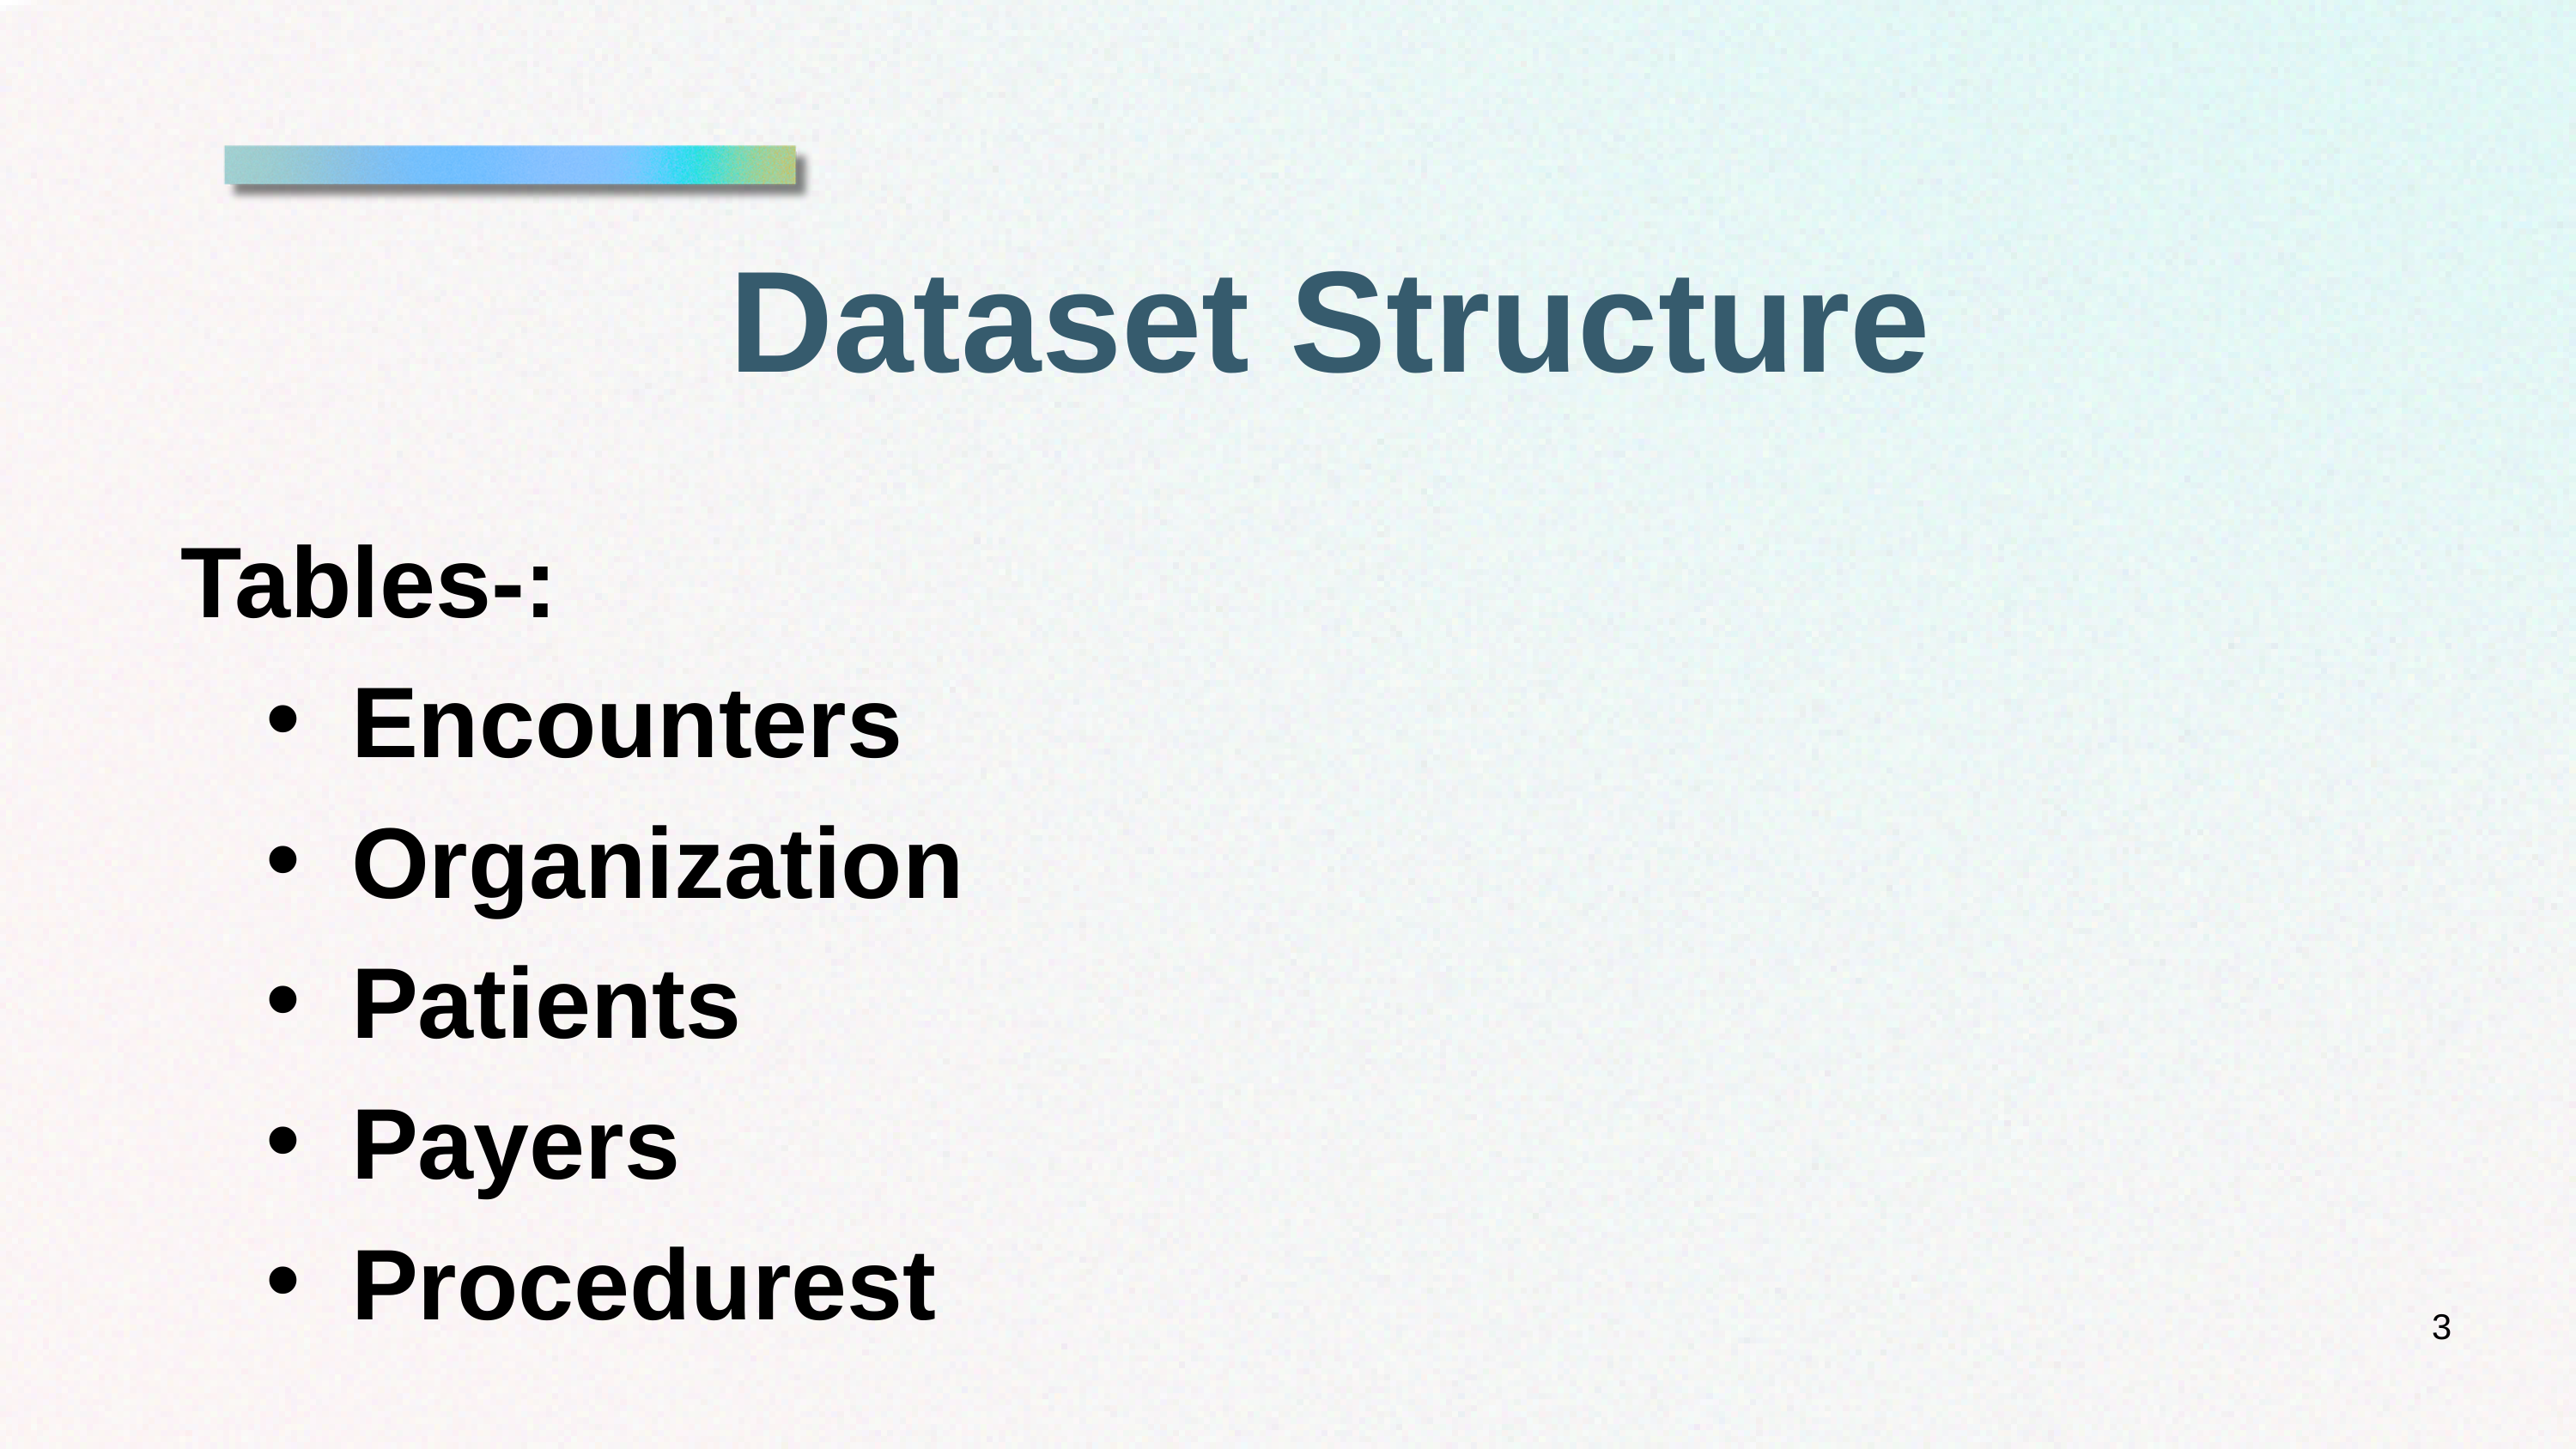

Dataset Structure

Tables-:
Encounters
Organization
Patients
Payers
Procedurest
3